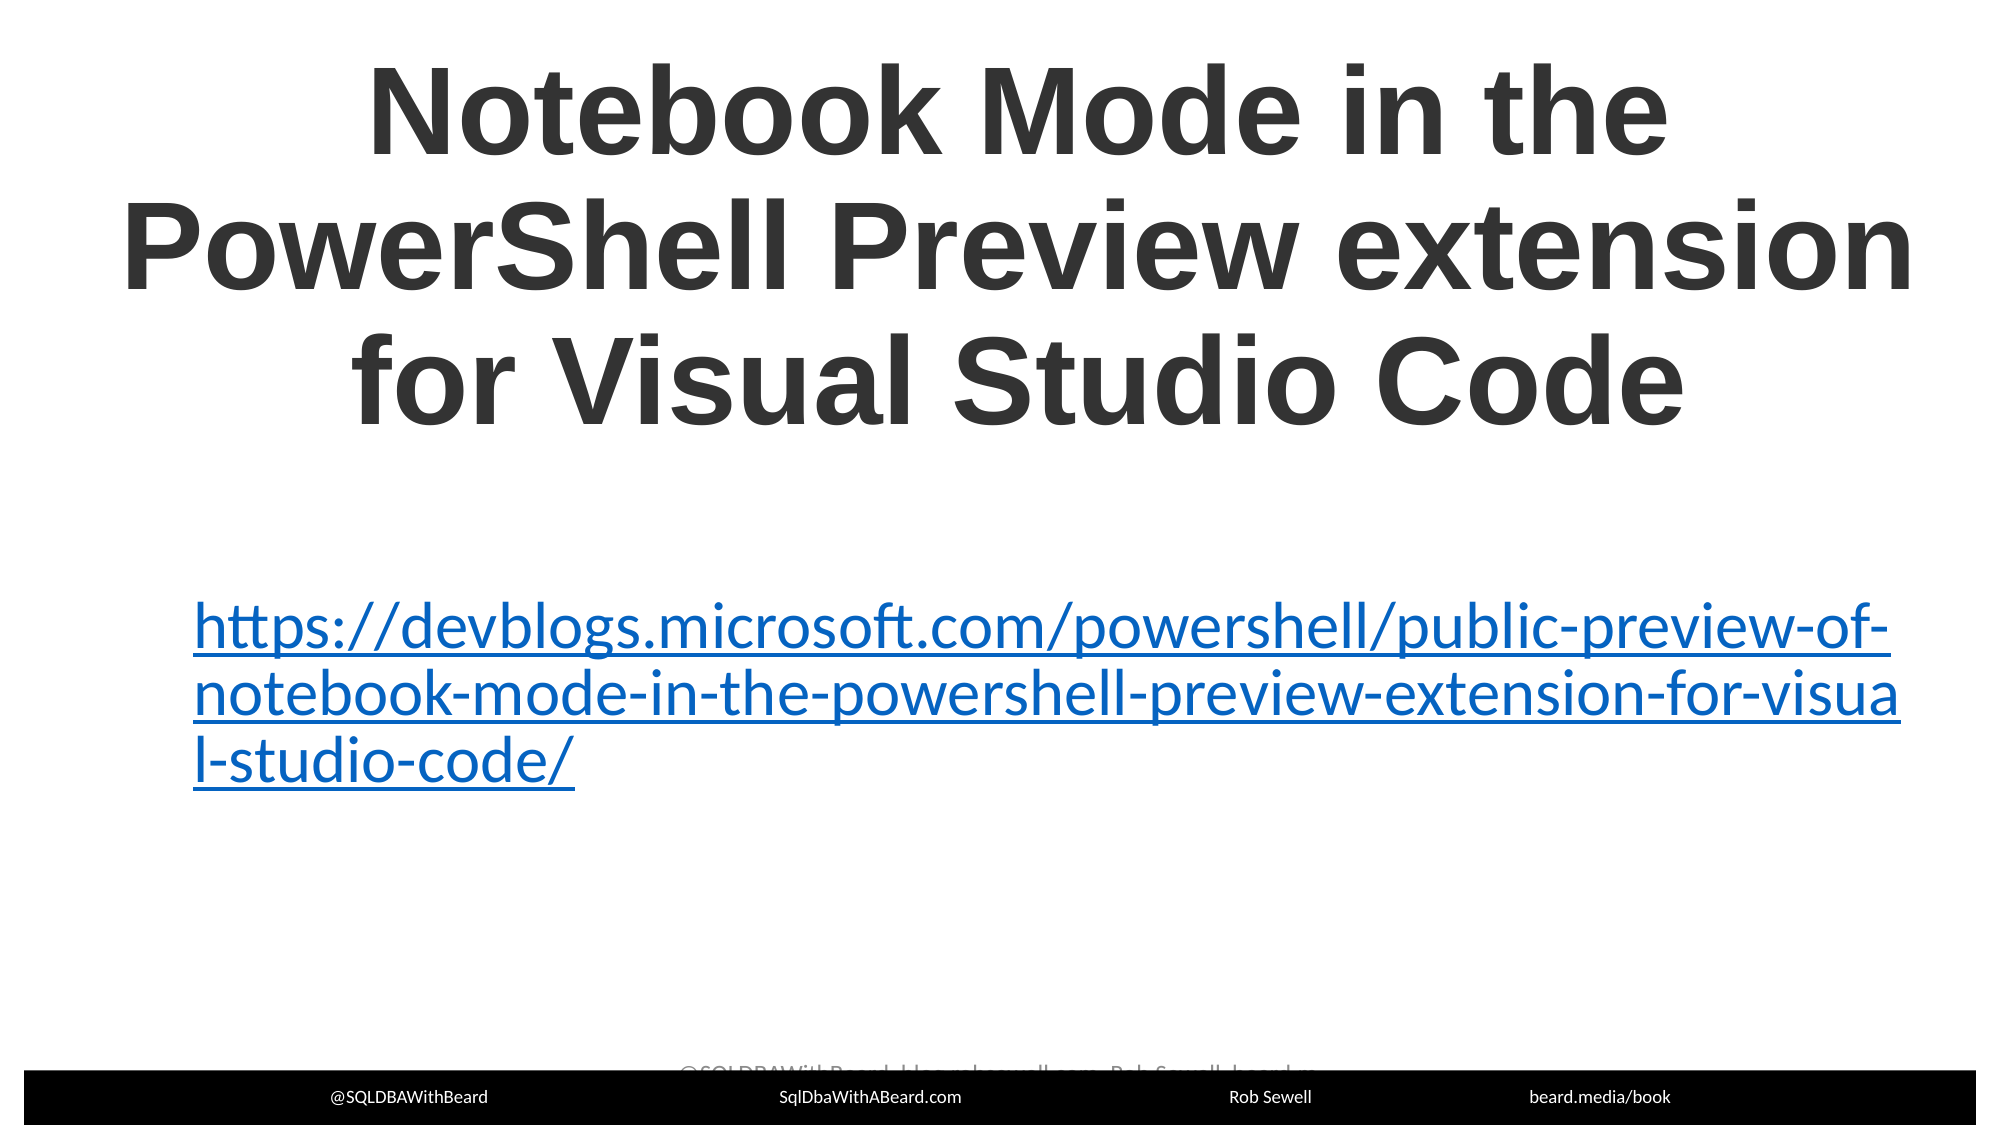

Notebook Mode in the PowerShell Preview extension for Visual Studio Code
https://devblogs.microsoft.com/powershell/public-preview-of-notebook-mode-in-the-powershell-preview-extension-for-visual-studio-code/
@SQLDBAWithBeard  blog.robsewell.com  Rob Sewell  beard.media/book
@SQLDBAWithBeard		SqlDbaWithABeard.com		Rob Sewell		beard.media/book